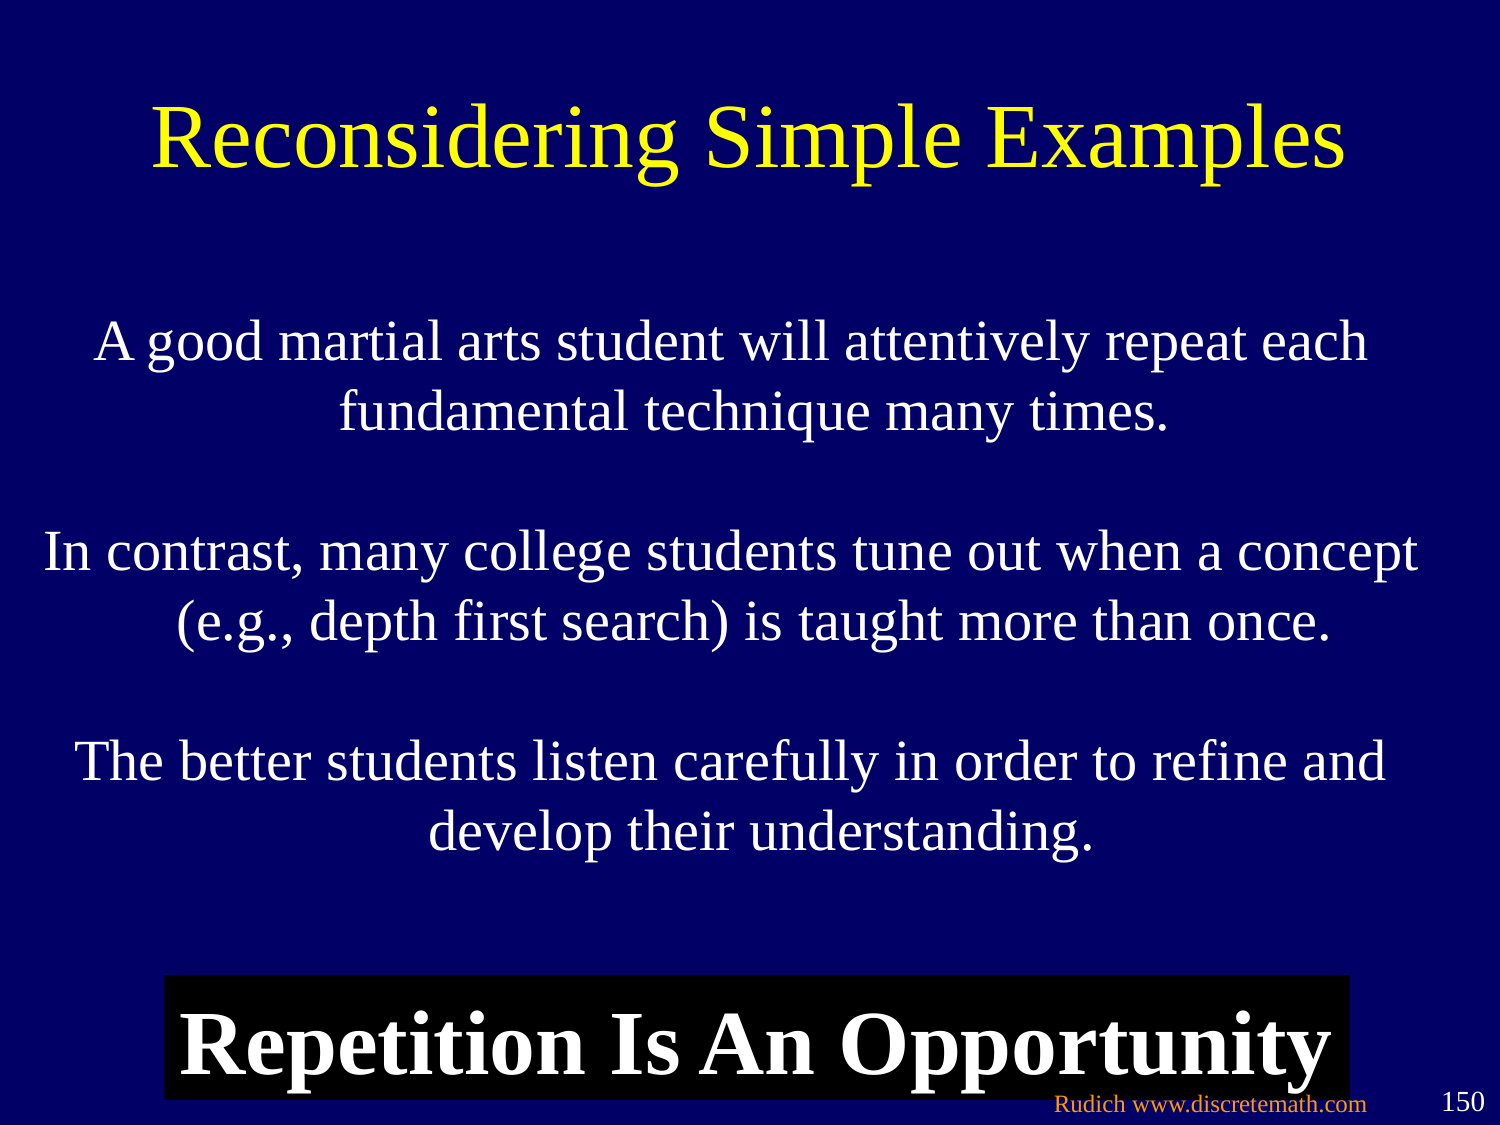

# Reconsidering Simple Examples

A good martial arts student will attentively repeat each fundamental technique many times.

In contrast, many college students tune out when a concept (e.g., depth first search) is taught more than once.

The better students listen carefully in order to refine and develop their understanding.
Repetition Is An Opportunity
Rudich www.discretemath.com